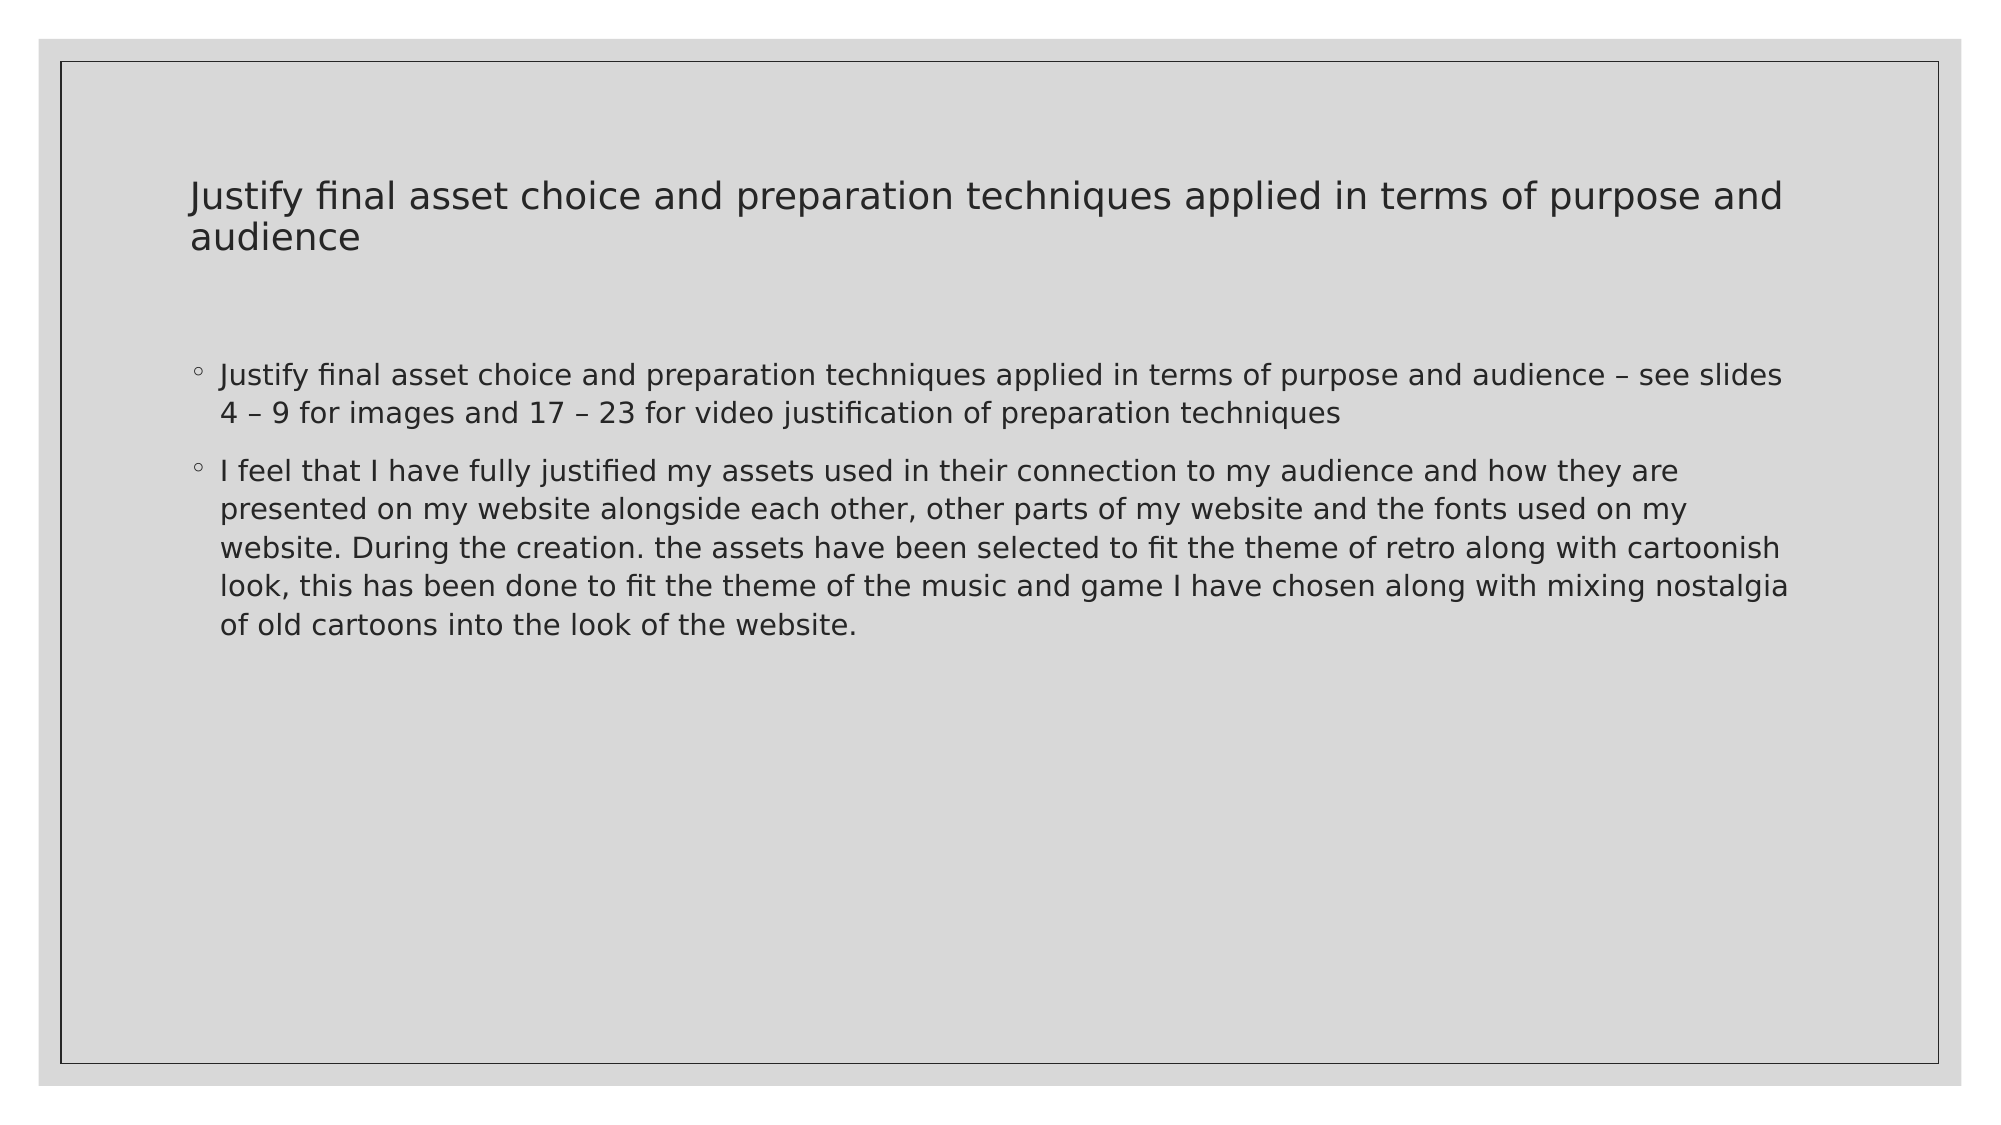

# Justify final asset choice and preparation techniques applied in terms of purpose and audience
Justify final asset choice and preparation techniques applied in terms of purpose and audience – see slides 4 – 9 for images and 17 – 23 for video justification of preparation techniques
I feel that I have fully justified my assets used in their connection to my audience and how they are presented on my website alongside each other, other parts of my website and the fonts used on my website. During the creation. the assets have been selected to fit the theme of retro along with cartoonish look, this has been done to fit the theme of the music and game I have chosen along with mixing nostalgia of old cartoons into the look of the website.